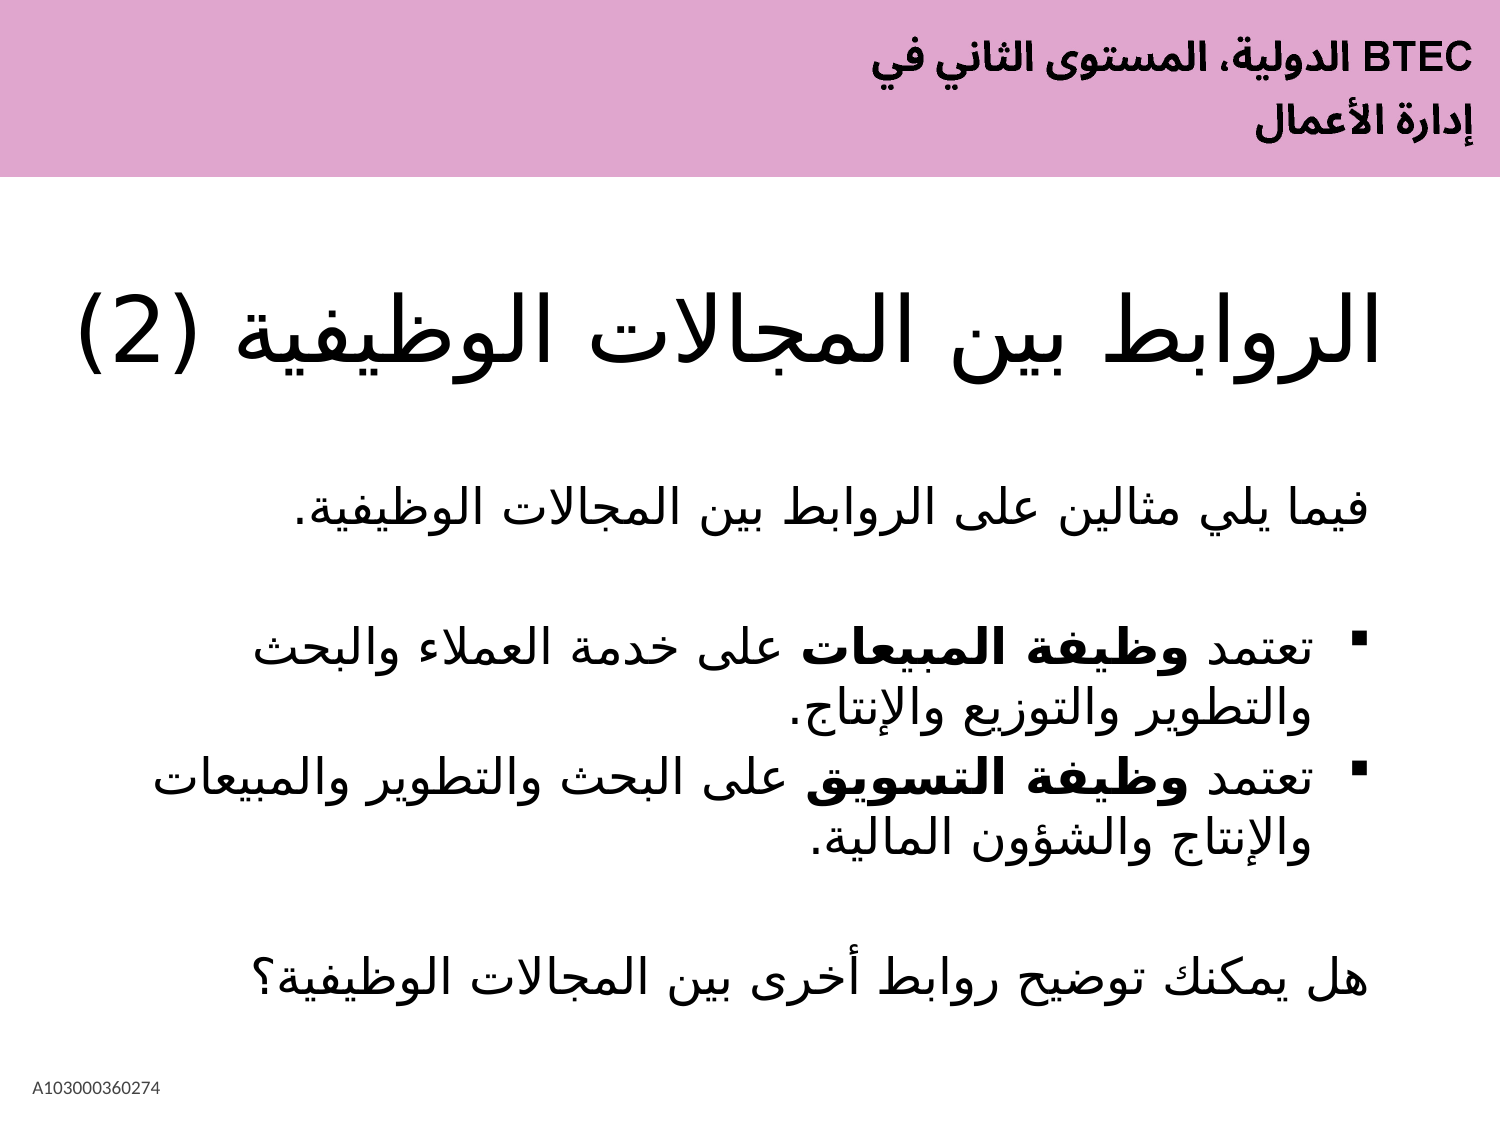

# الروابط بين المجالات الوظيفية (2)
فيما يلي مثالين على الروابط بين المجالات الوظيفية.

تعتمد وظيفة المبيعات على خدمة العملاء والبحث والتطوير والتوزيع والإنتاج.
تعتمد وظيفة التسويق على البحث والتطوير والمبيعات والإنتاج والشؤون المالية.

هل يمكنك توضيح روابط أخرى بين المجالات الوظيفية؟

A103000360274